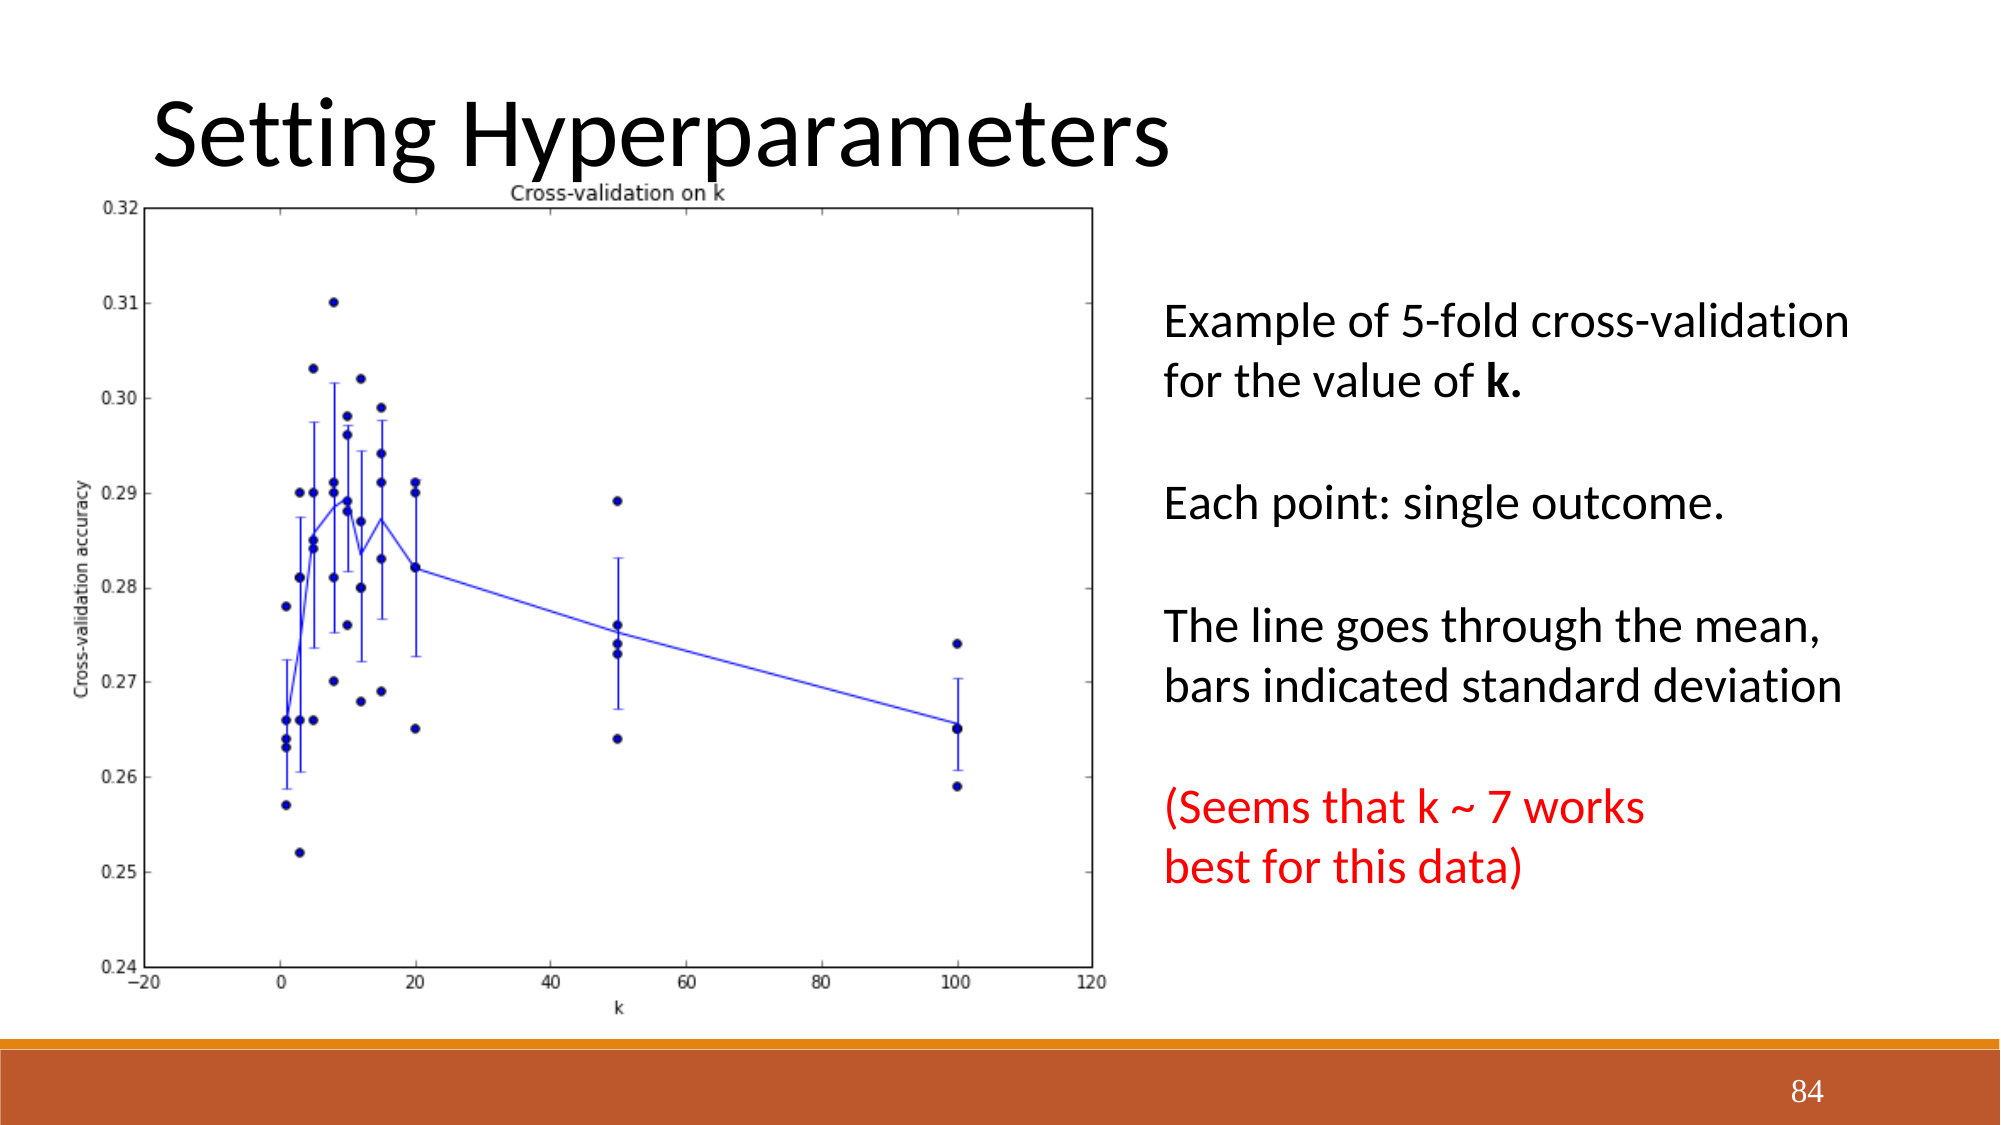

Setting Hyperparameters

Example of 5-fold cross-validation for the value of k.

Each point: single outcome.

The line goes through the mean, bars indicated standard deviation

(Seems that k ~ 7 works best for this data)
84